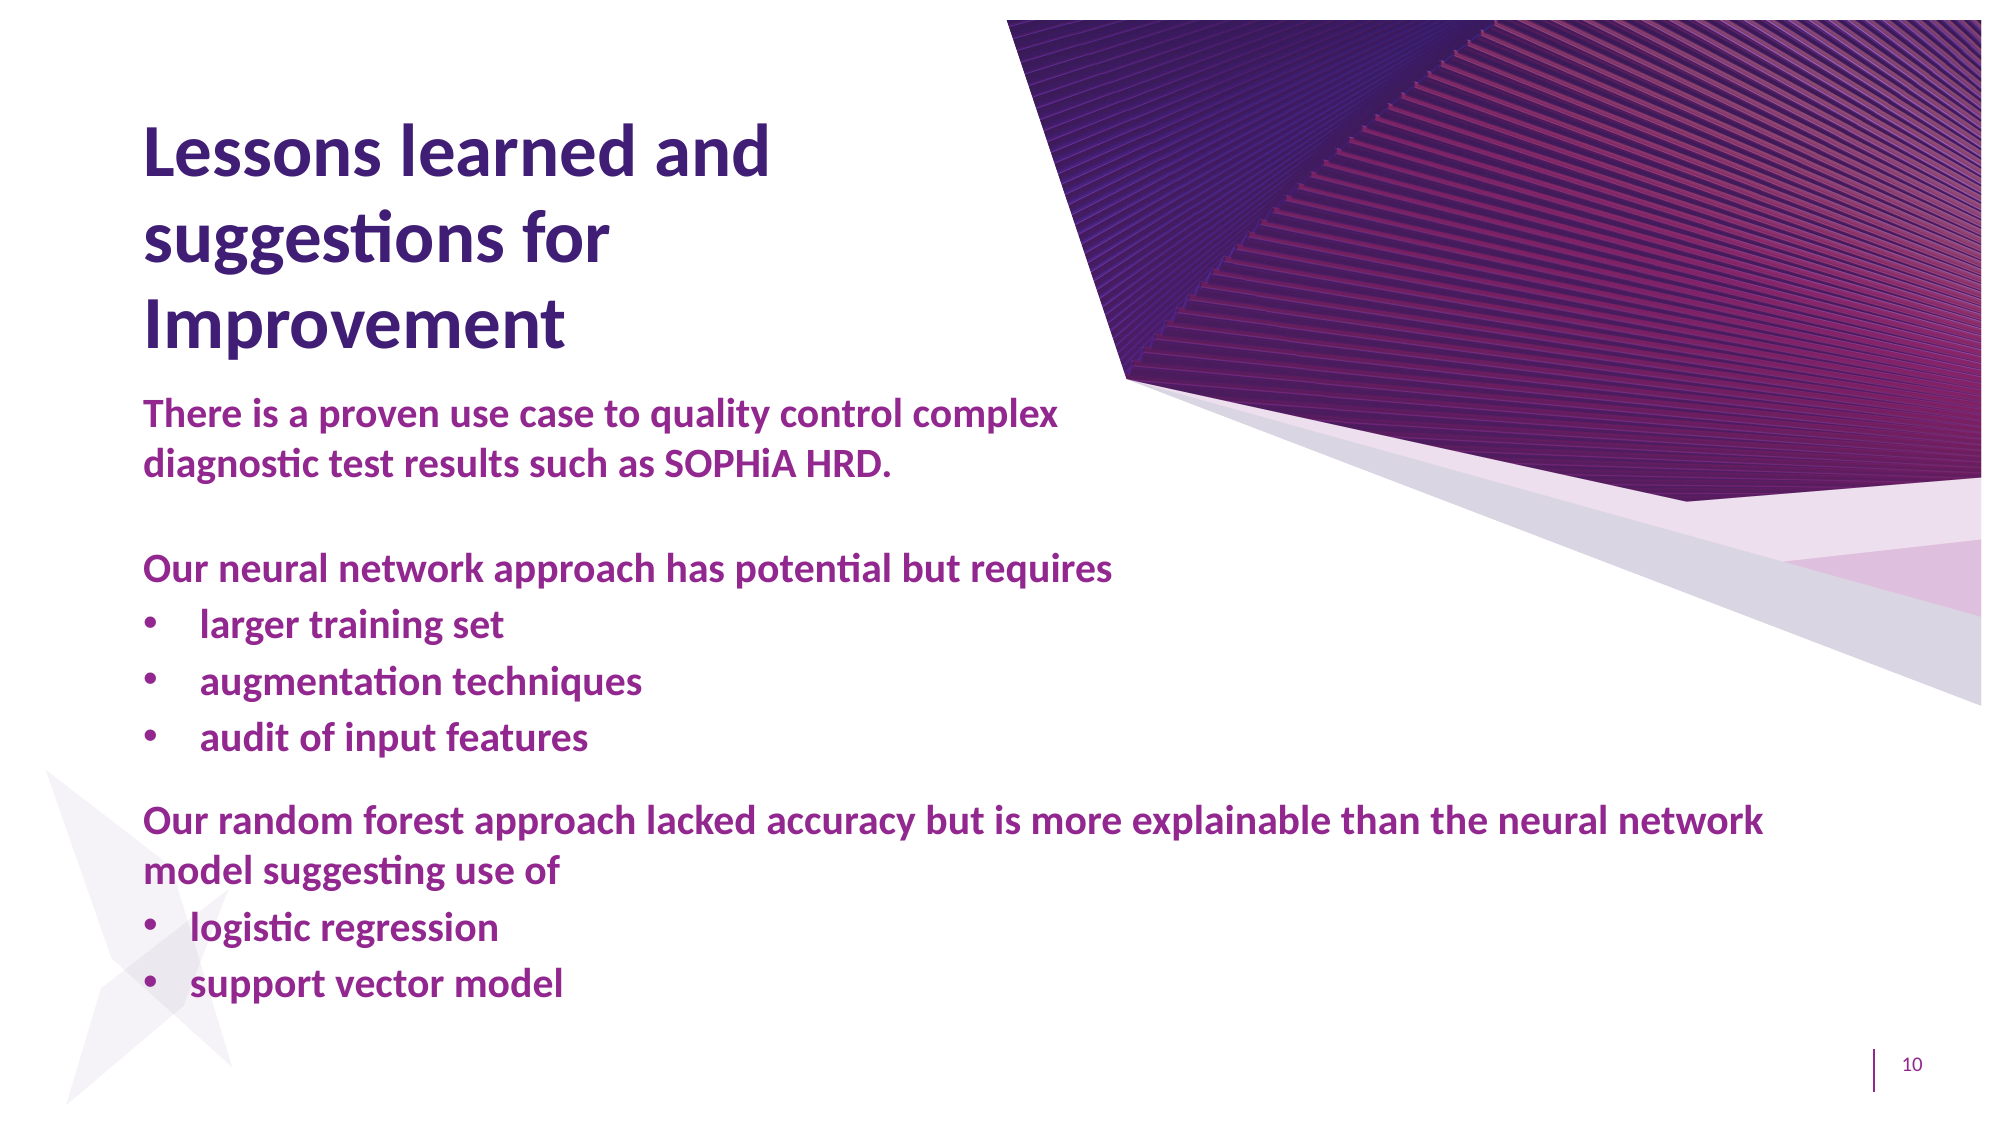

Lessons learned and suggestions for Improvement
There is a proven use case to quality control complex diagnostic test results such as SOPHiA HRD.
Our neural network approach has potential but requires
larger training set
augmentation techniques
audit of input features
Our random forest approach lacked accuracy but is more explainable than the neural network model suggesting use of
logistic regression
support vector model

10